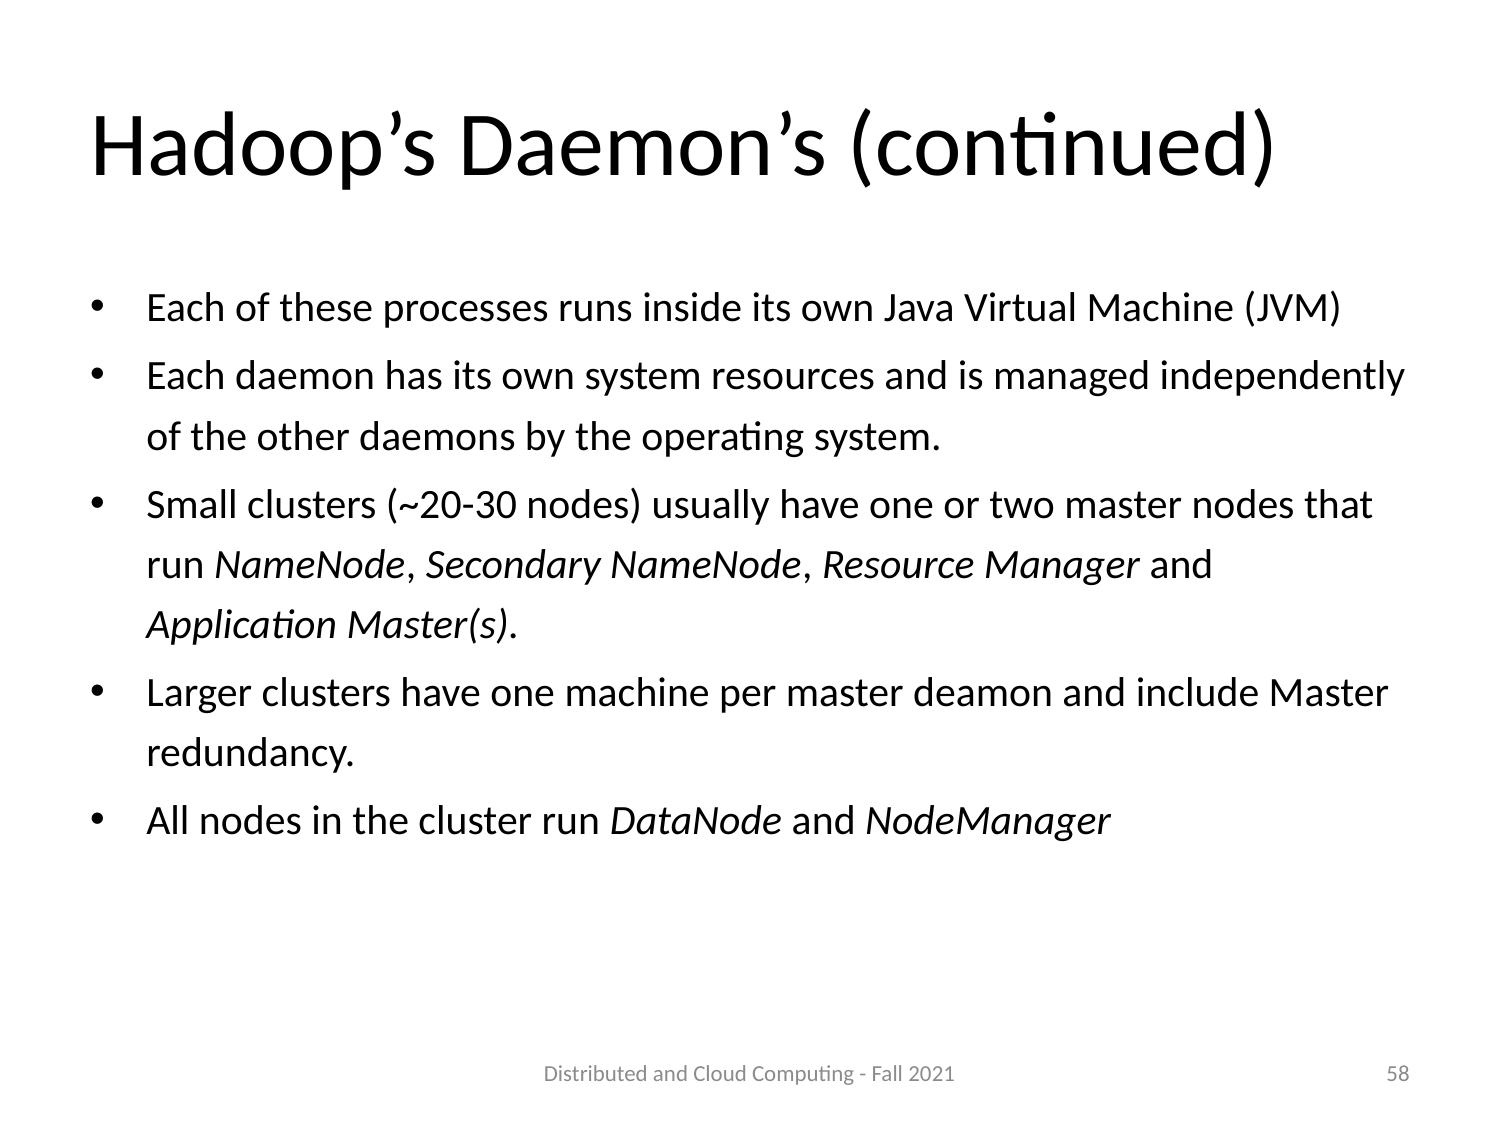

# Hadoop’s Daemon’s (continued)
Each of these processes runs inside its own Java Virtual Machine (JVM)
Each daemon has its own system resources and is managed independently of the other daemons by the operating system.
Small clusters (~20-30 nodes) usually have one or two master nodes that run NameNode, Secondary NameNode, Resource Manager and Application Master(s).
Larger clusters have one machine per master deamon and include Master redundancy.
All nodes in the cluster run DataNode and NodeManager
Distributed and Cloud Computing - Fall 2021
58